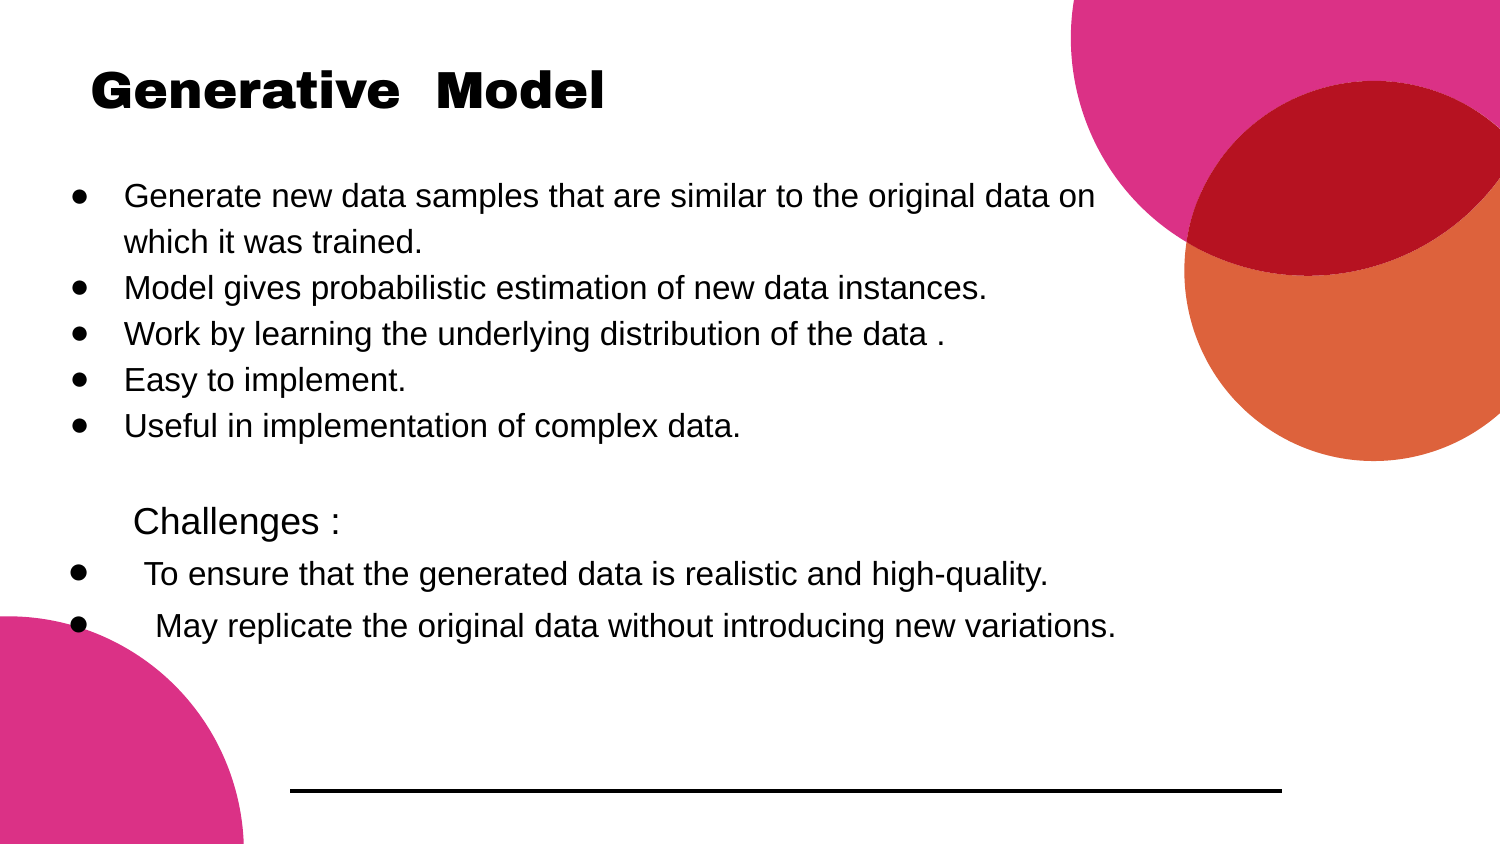

Generative  Model
# Generate new data samples that are similar to the original data on
which it was trained.
Model gives probabilistic estimation of new data instances.
Work by learning the underlying distribution of the data .
Easy to implement.
Useful in implementation of complex data.

 Challenges :
  To ensure that the generated data is realistic and high-quality.
   May replicate the original data without introducing new variations.